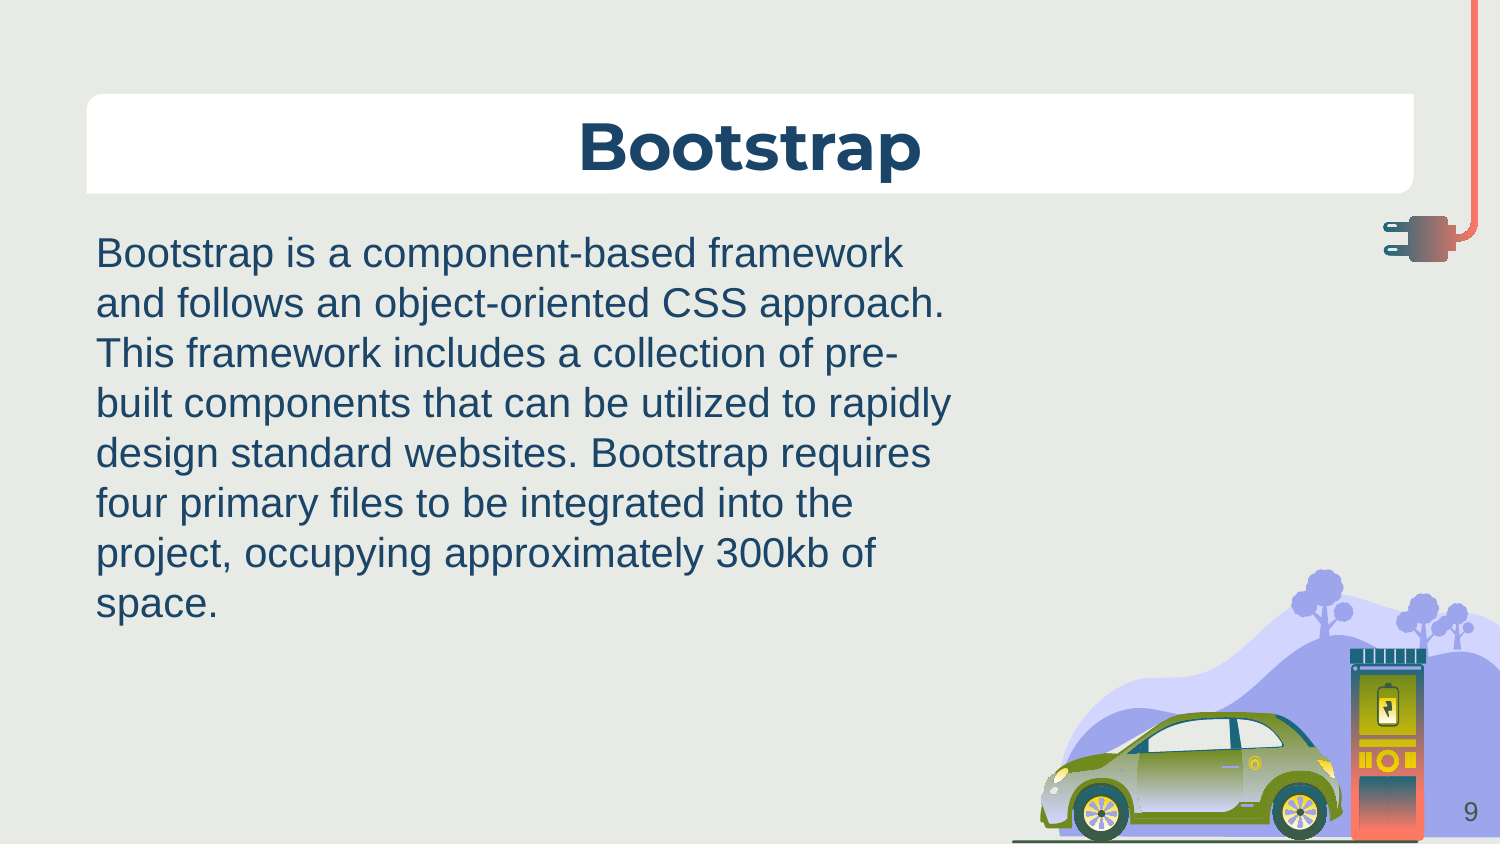

# Bootstrap

Bootstrap is a component-based framework and follows an object-oriented CSS approach. This framework includes a collection of pre-built components that can be utilized to rapidly design standard websites. Bootstrap requires four primary files to be integrated into the project, occupying approximately 300kb of space.

9